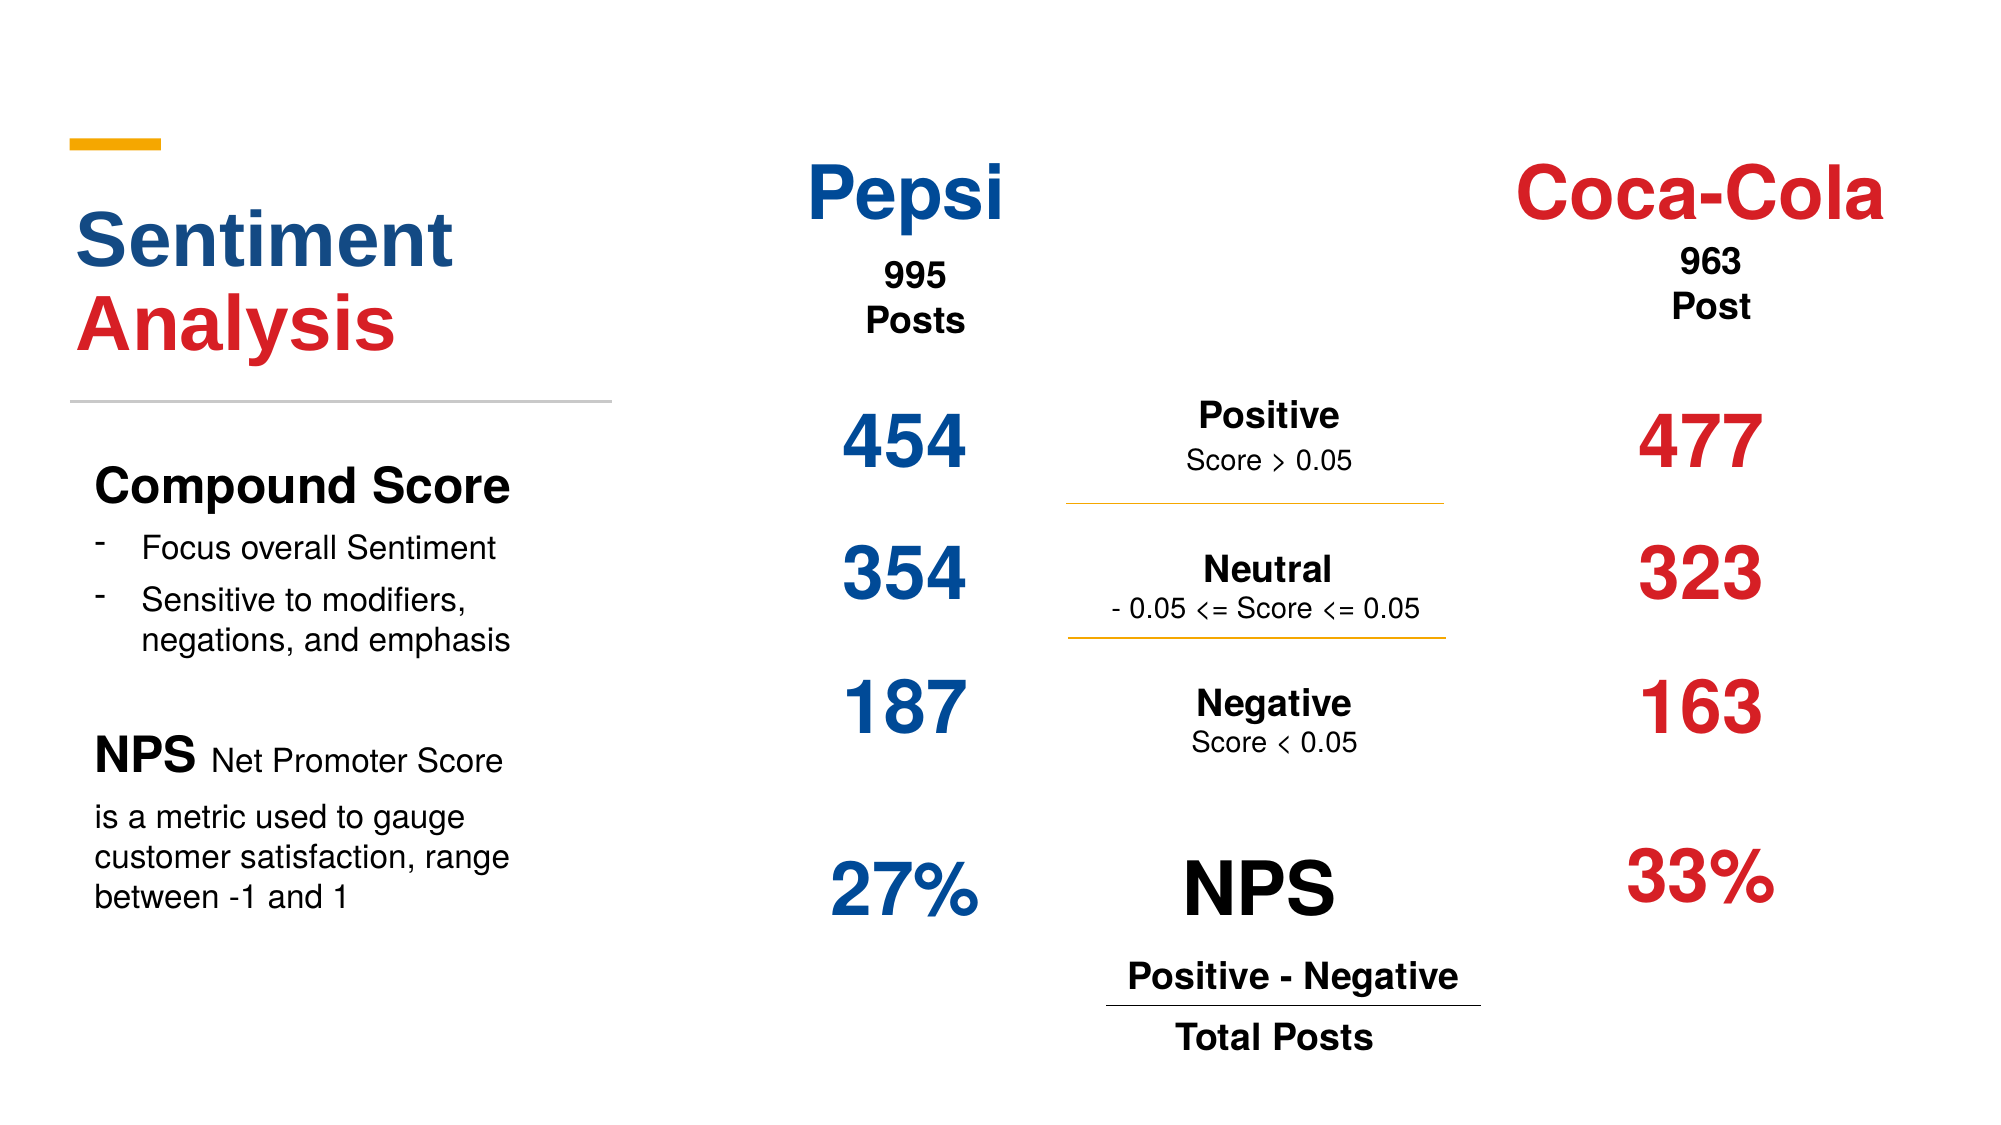

Pepsi
Coca-Cola

Sentiment Analysis
963
Post
995
Posts
Positive
454
477
Score > 0.05
Compound Score
Focus overall Sentiment
Sensitive to modifiers, negations, and emphasis

NPS Net Promoter Score
is a metric used to gauge customer satisfaction, range between -1 and 1
354
323
Neutral
- 0.05 <= Score <= 0.05
187
163
Negative
Score < 0.05
33%
27%
NPS
Positive - Negative
Total Posts